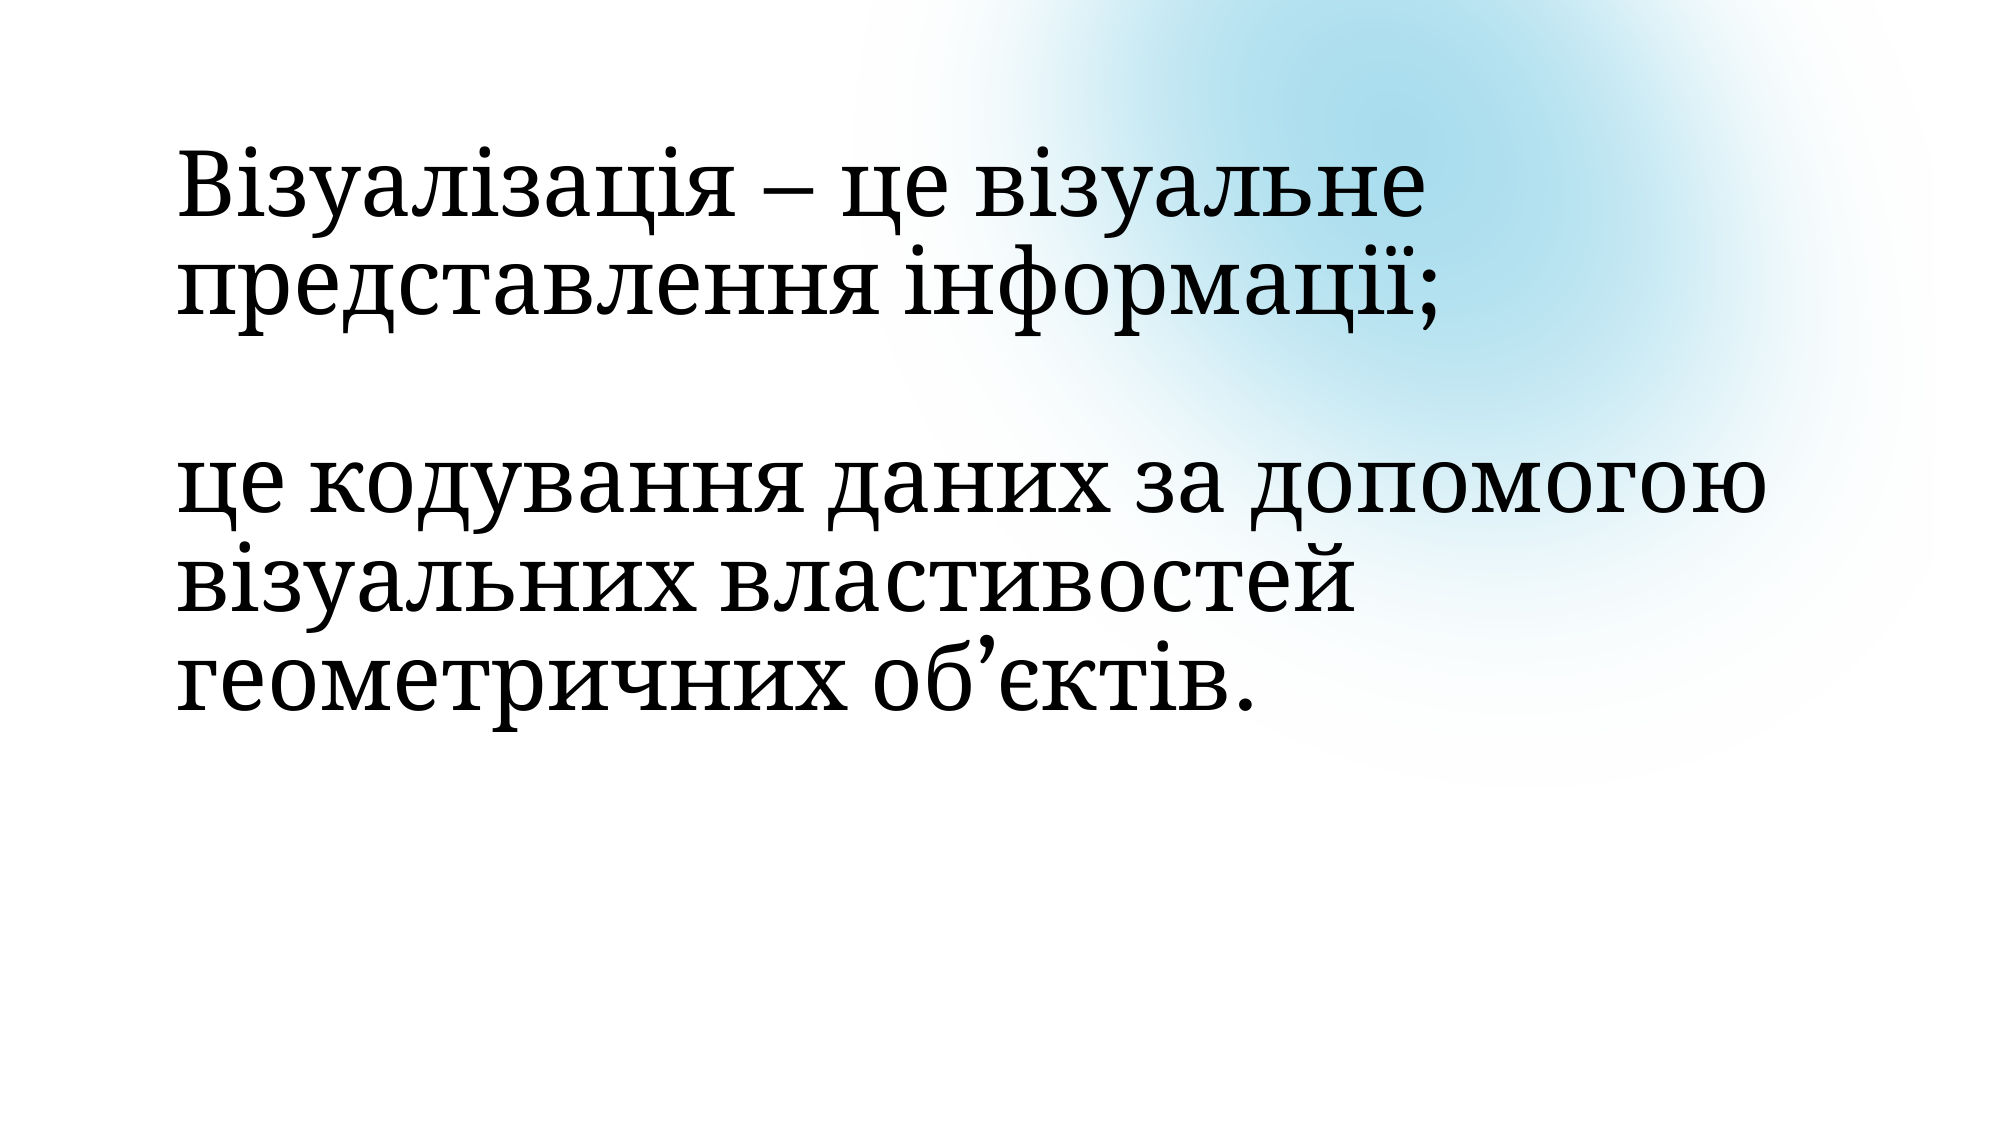

# Візуалізація – це візуальне представлення інформації; це кодування даних за допомогою візуальних властивостей геометричних об’єктів.